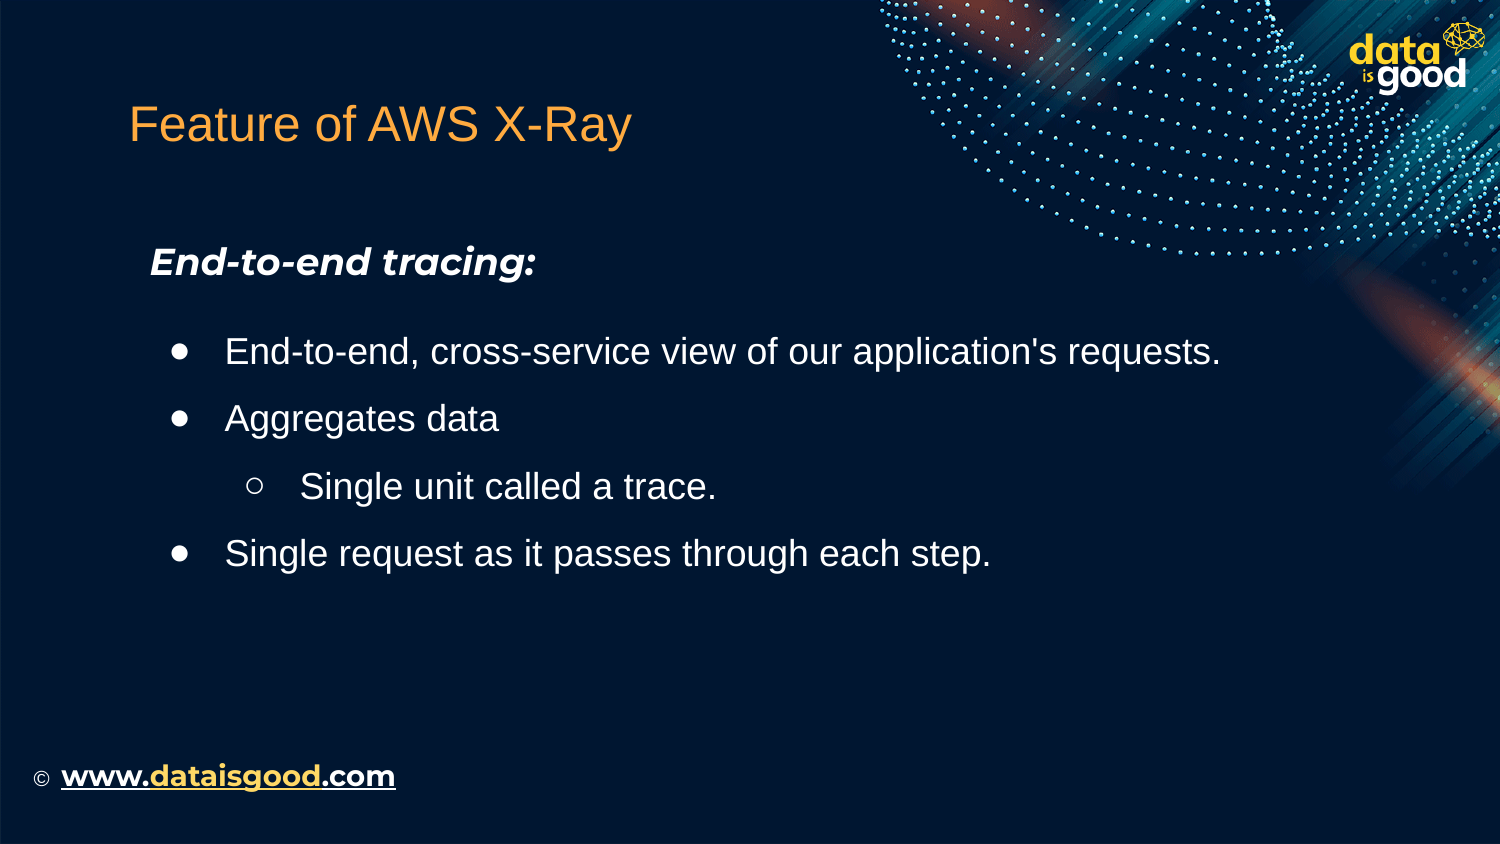

# Feature of AWS X-Ray
End-to-end tracing:
End-to-end, cross-service view of our application's requests.
Aggregates data
Single unit called a trace.
Single request as it passes through each step.